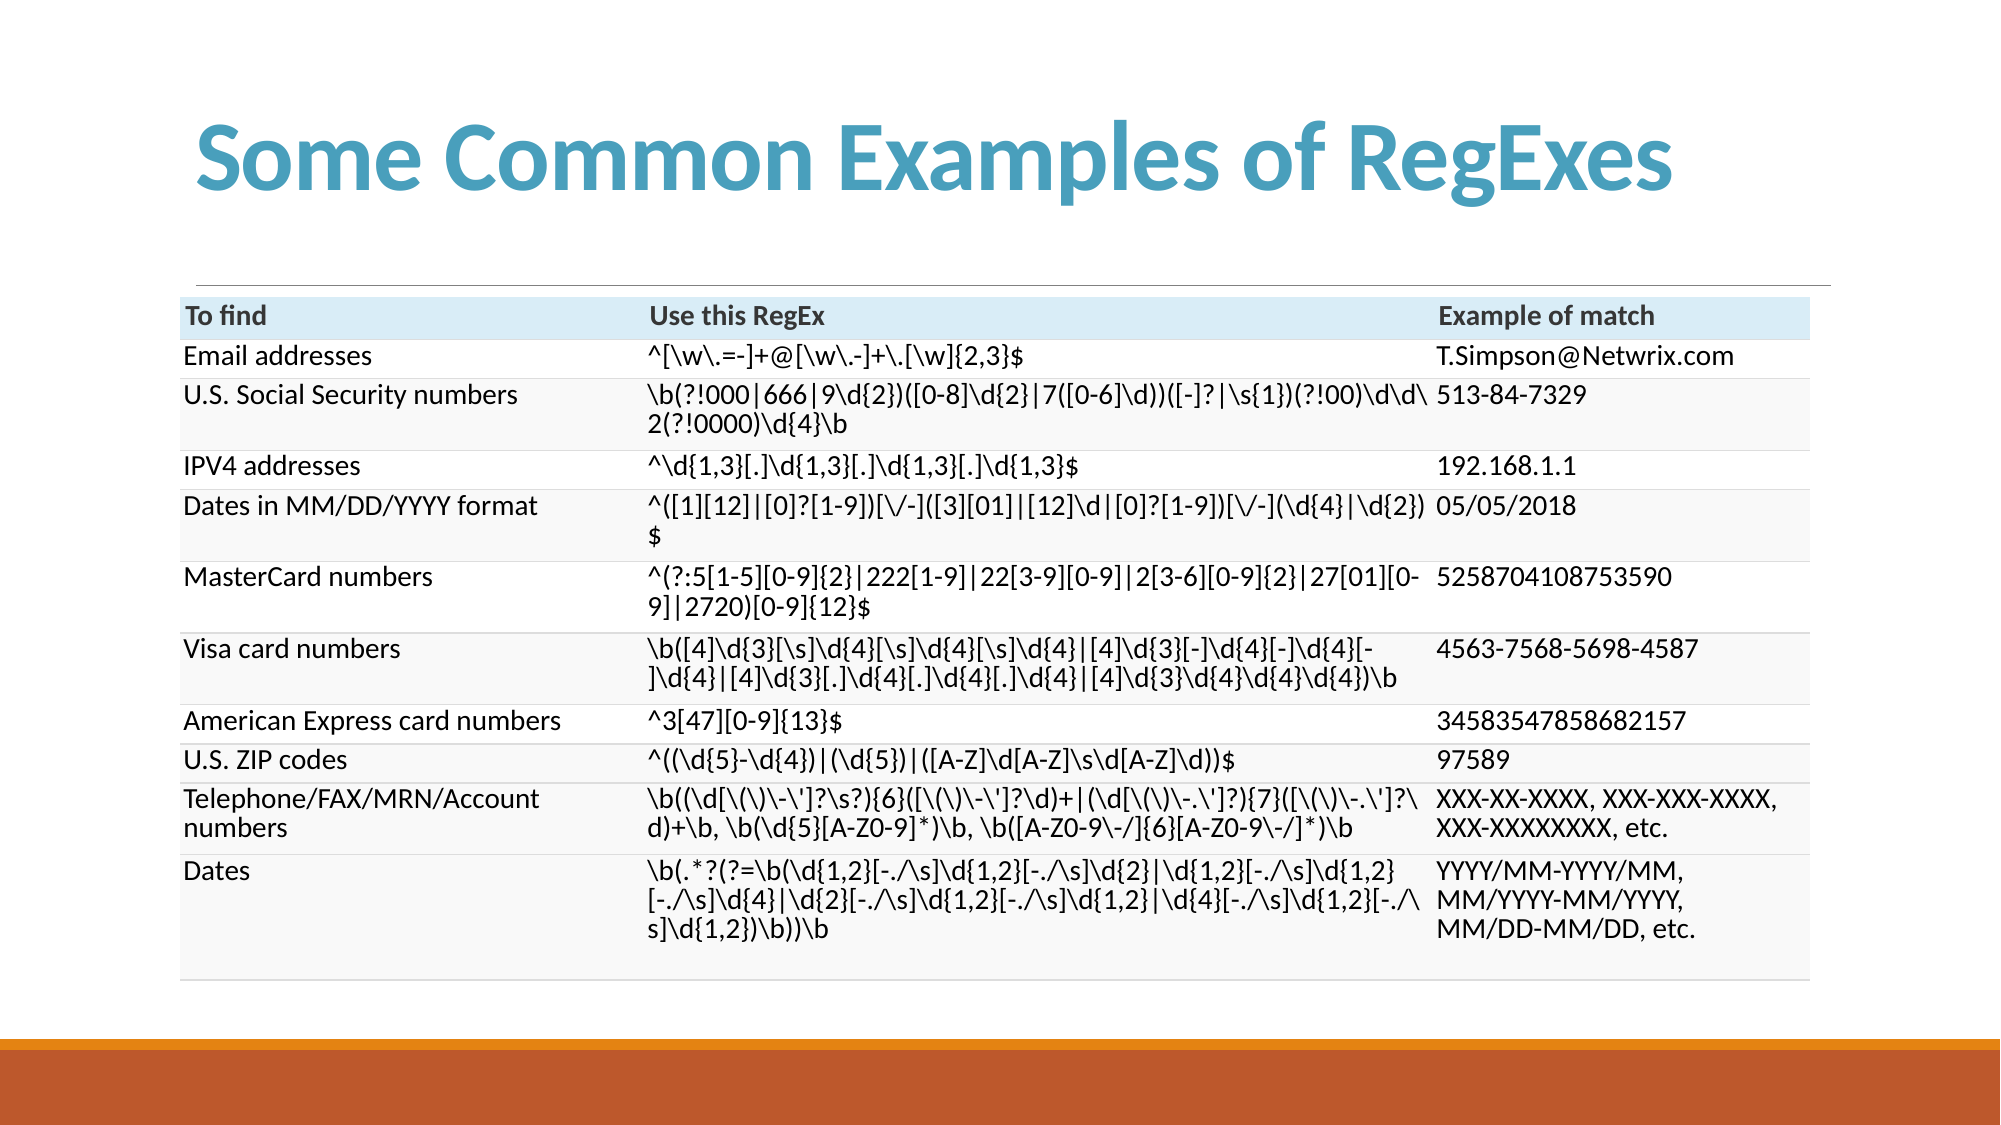

# Some Common Examples of RegExes
| To find | Use this RegEx | Example of match |
| --- | --- | --- |
| Email addresses | ^[\w\.=-]+@[\w\.-]+\.[\w]{2,3}$ | T.Simpson@Netwrix.com |
| U.S. Social Security numbers | \b(?!000|666|9\d{2})([0-8]\d{2}|7([0-6]\d))([-]?|\s{1})(?!00)\d\d\2(?!0000)\d{4}\b | 513-84-7329 |
| IPV4 addresses | ^\d{1,3}[.]\d{1,3}[.]\d{1,3}[.]\d{1,3}$ | 192.168.1.1 |
| Dates in MM/DD/YYYY format | ^([1][12]|[0]?[1-9])[\/-]([3][01]|[12]\d|[0]?[1-9])[\/-](\d{4}|\d{2})$ | 05/05/2018 |
| MasterCard numbers | ^(?:5[1-5][0-9]{2}|222[1-9]|22[3-9][0-9]|2[3-6][0-9]{2}|27[01][0-9]|2720)[0-9]{12}$ | 5258704108753590 |
| Visa card numbers | \b([4]\d{3}[\s]\d{4}[\s]\d{4}[\s]\d{4}|[4]\d{3}[-]\d{4}[-]\d{4}[- ]\d{4}|[4]\d{3}[.]\d{4}[.]\d{4}[.]\d{4}|[4]\d{3}\d{4}\d{4}\d{4})\b | 4563-7568-5698-4587 |
| American Express card numbers | ^3[47][0-9]{13}$ | 34583547858682157 |
| U.S. ZIP codes | ^((\d{5}-\d{4})|(\d{5})|([A-Z]\d[A-Z]\s\d[A-Z]\d))$ | 97589 |
| Telephone/FAX/MRN/Account numbers | \b((\d[\(\)\-\']?\s?){6}([\(\)\-\']?\d)+|(\d[\(\)\-.\']?){7}([\(\)\-.\']?\d)+\b, \b(\d{5}[A-Z0-9]\*)\b, \b([A-Z0-9\-/]{6}[A-Z0-9\-/]\*)\b | XXX-XX-XXXX, XXX-XXX-XXXX, XXX-XXXXXXXX, etc. |
| Dates | \b(.\*?(?=\b(\d{1,2}[-./\s]\d{1,2}[-./\s]\d{2}|\d{1,2}[-./\s]\d{1,2}[-./\s]\d{4}|\d{2}[-./\s]\d{1,2}[-./\s]\d{1,2}|\d{4}[-./\s]\d{1,2}[-./\s]\d{1,2})\b))\b | YYYY/MM-YYYY/MM, MM/YYYY-MM/YYYY, MM/DD-MM/DD, etc. |